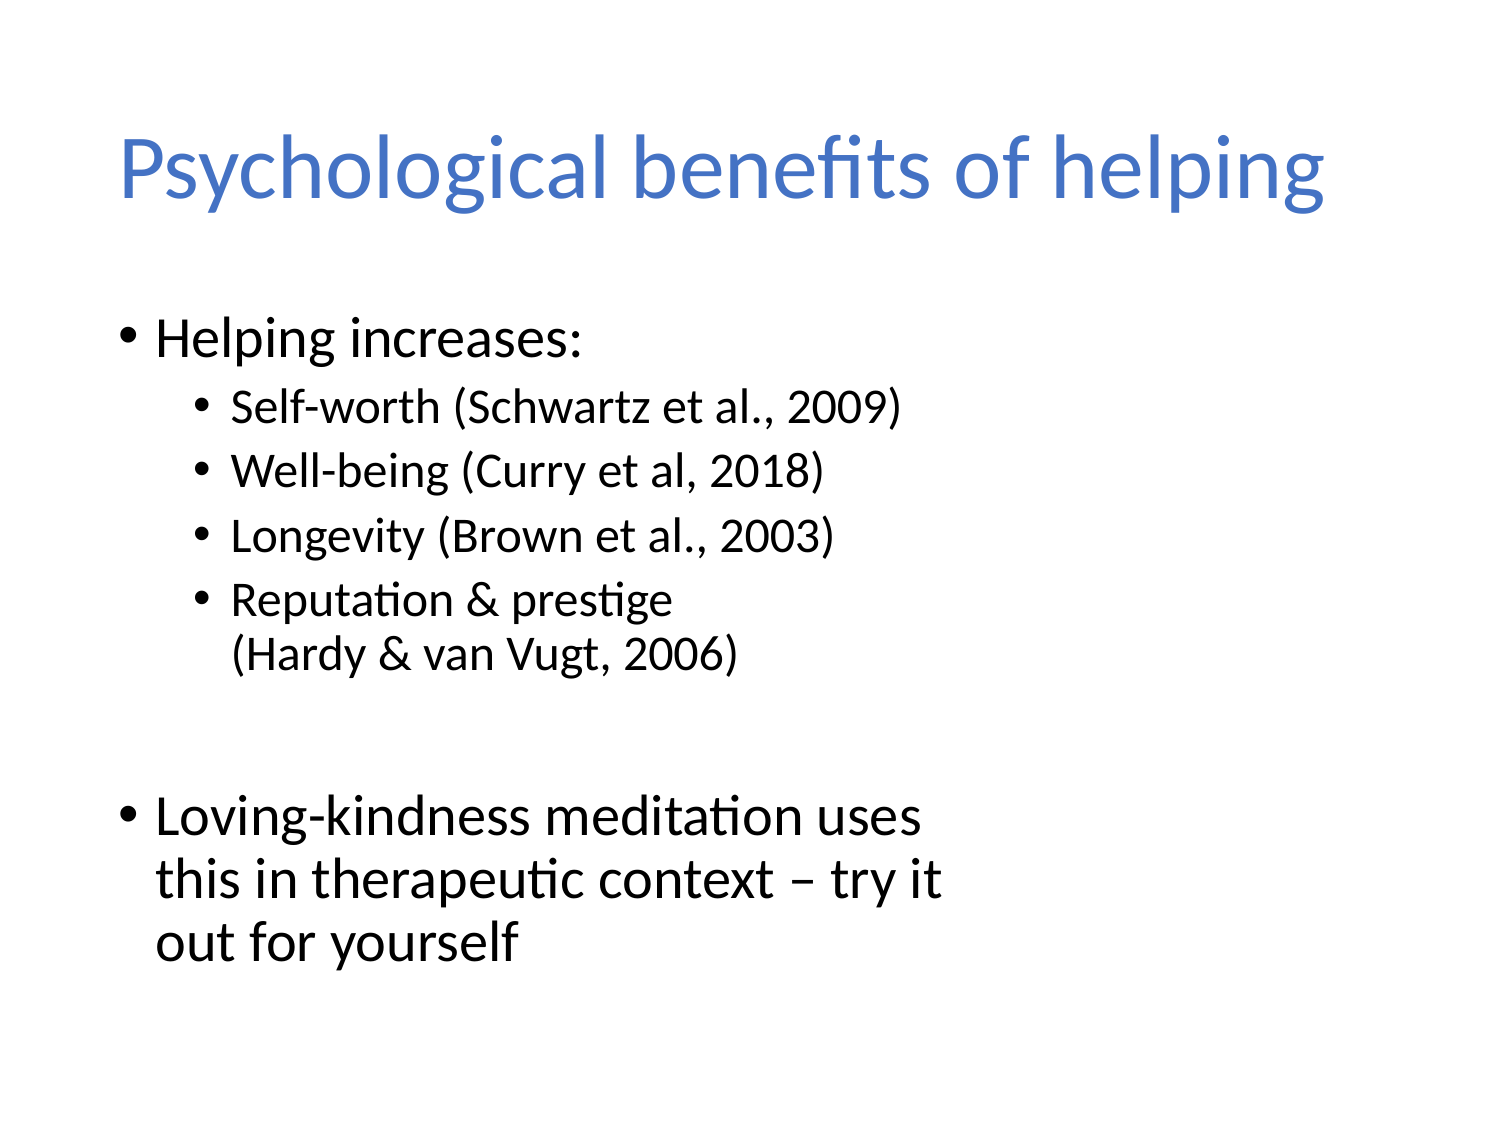

# Psychological benefits of helping
Helping increases:
Self-worth (Schwartz et al., 2009)
Well-being (Curry et al, 2018)
Longevity (Brown et al., 2003)
Reputation & prestige
(Hardy & van Vugt, 2006)

Loving-kindness meditation uses this in therapeutic context – try it out for yourself